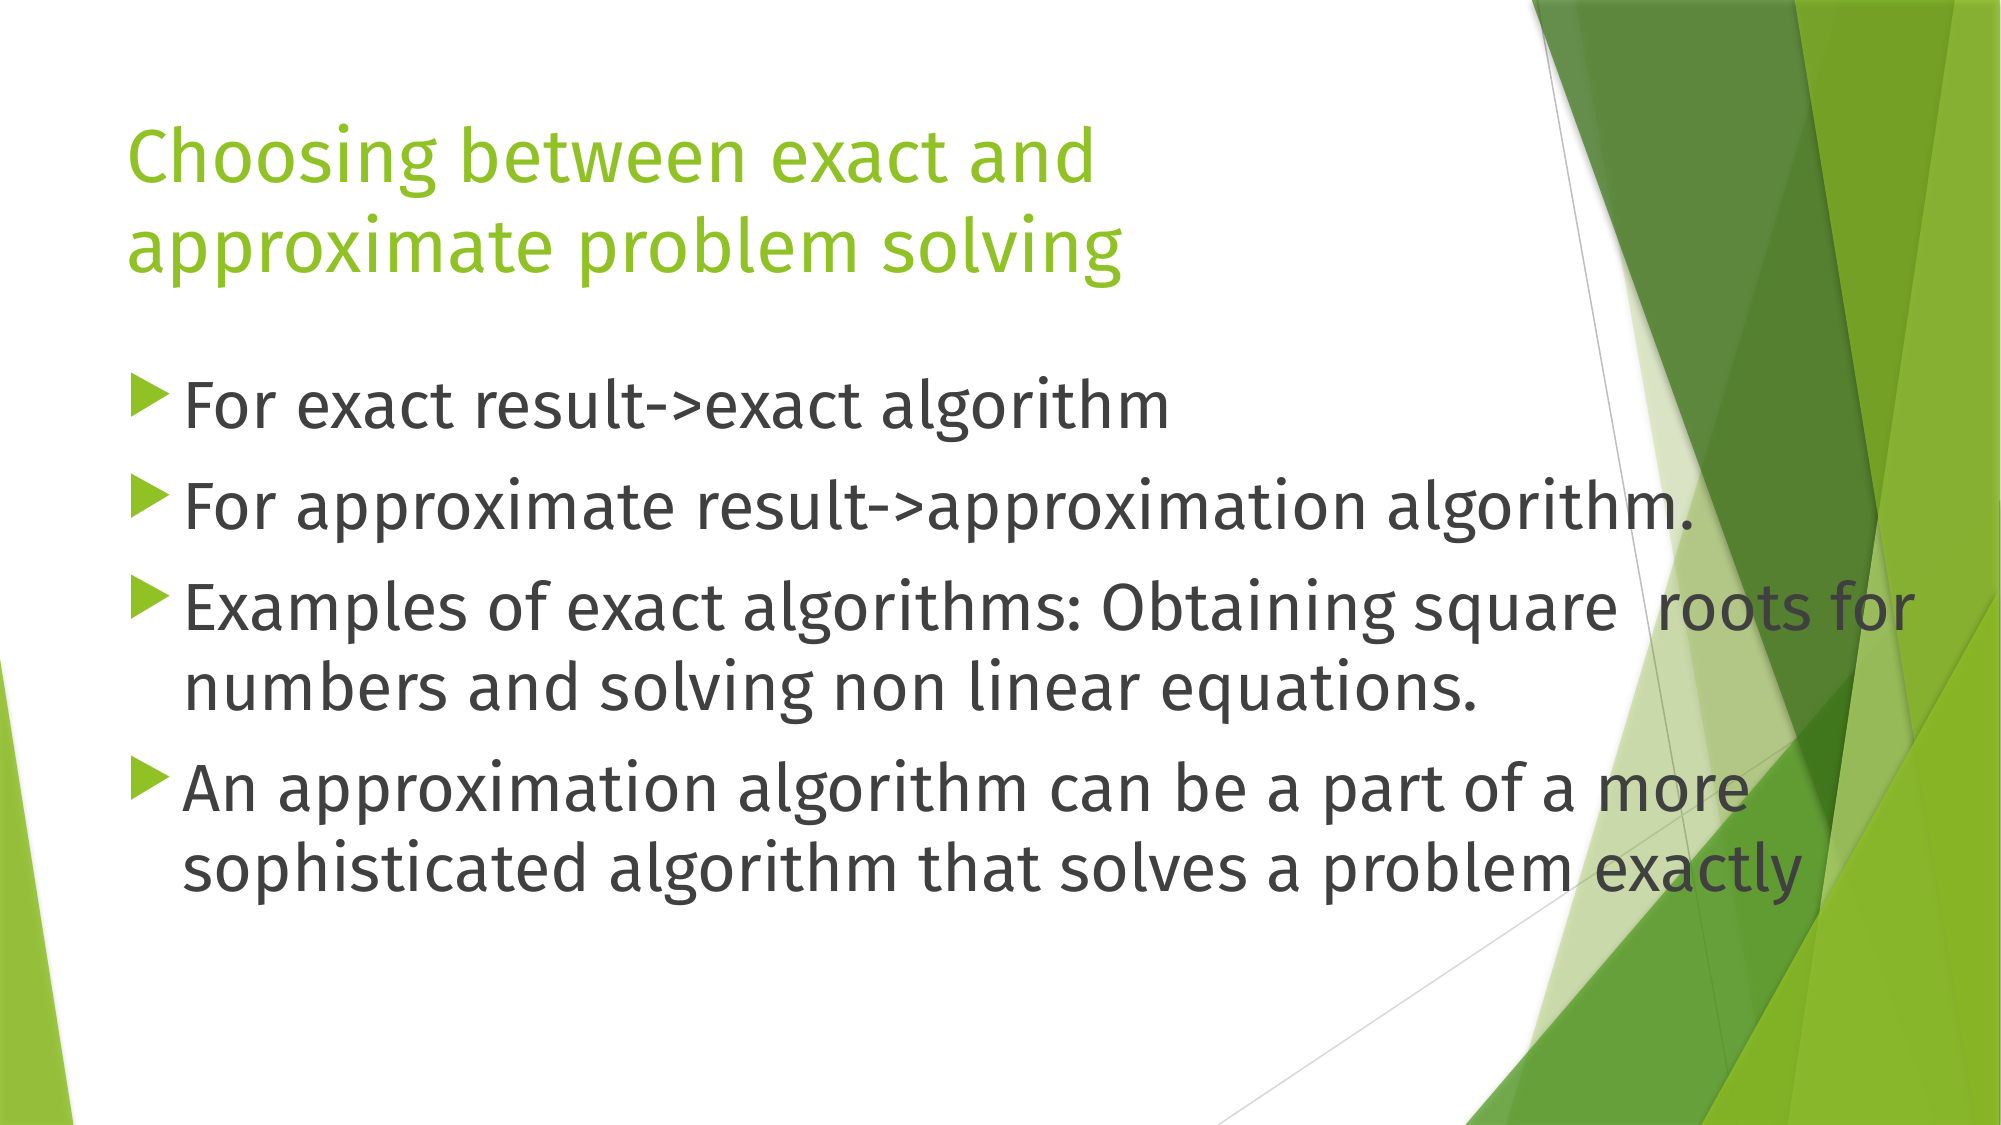

# Choosing between exact and approximate problem solving
For exact result->exact algorithm
For approximate result->approximation algorithm.
Examples of exact algorithms: Obtaining square  roots for numbers and solving non linear equations.
An approximation algorithm can be a part of a more sophisticated algorithm that solves a problem exactly